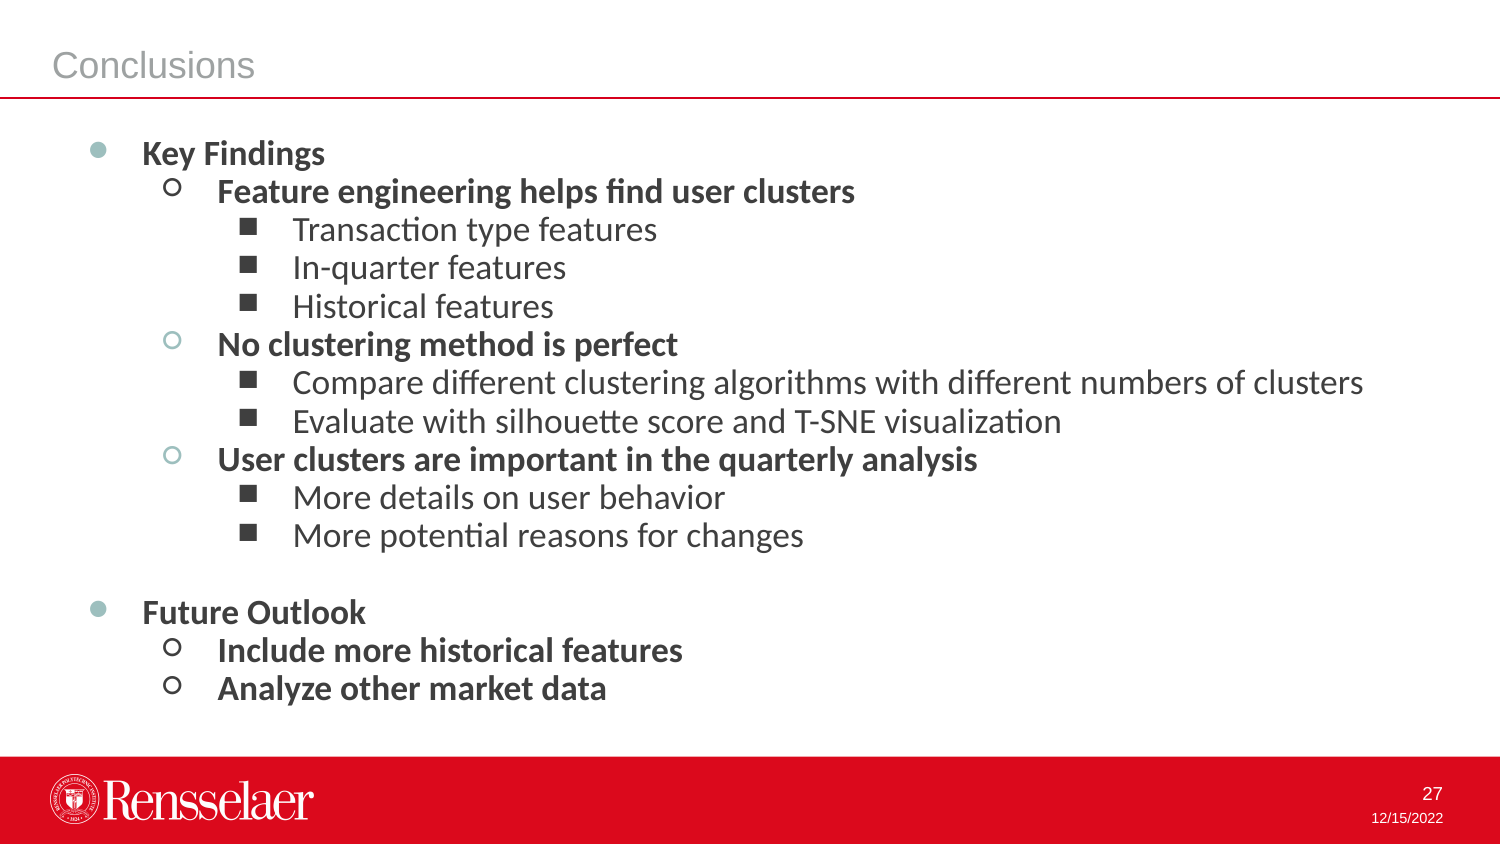

Conclusions
Key Findings
Feature engineering helps find user clusters
Transaction type features
In-quarter features
Historical features
No clustering method is perfect
Compare different clustering algorithms with different numbers of clusters
Evaluate with silhouette score and T-SNE visualization
User clusters are important in the quarterly analysis
More details on user behavior
More potential reasons for changes

Future Outlook
Include more historical features
Analyze other market data